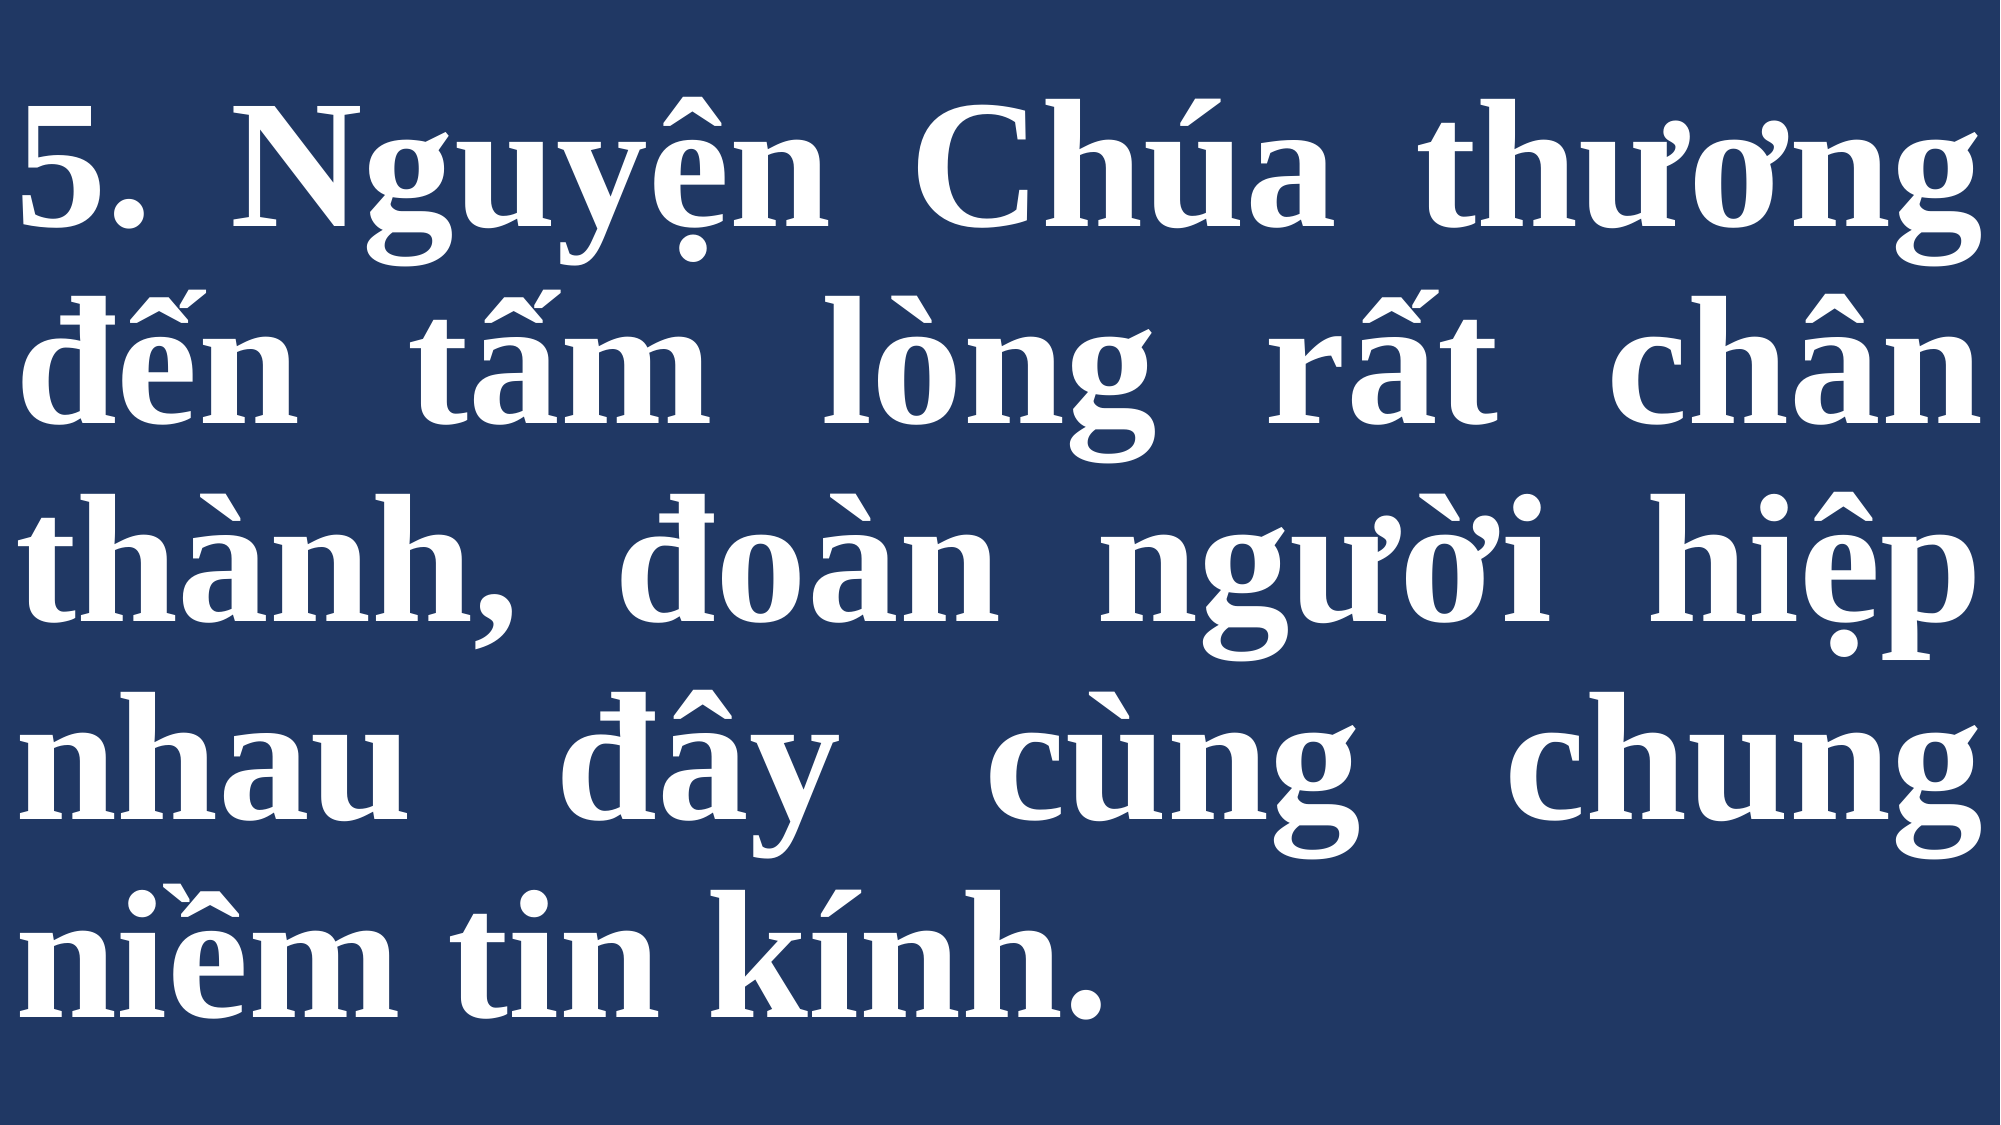

# 5. Nguyện Chúa thương đến tấm lòng rất chân thành, đoàn người hiệp nhau đây cùng chung niềm tin kính.